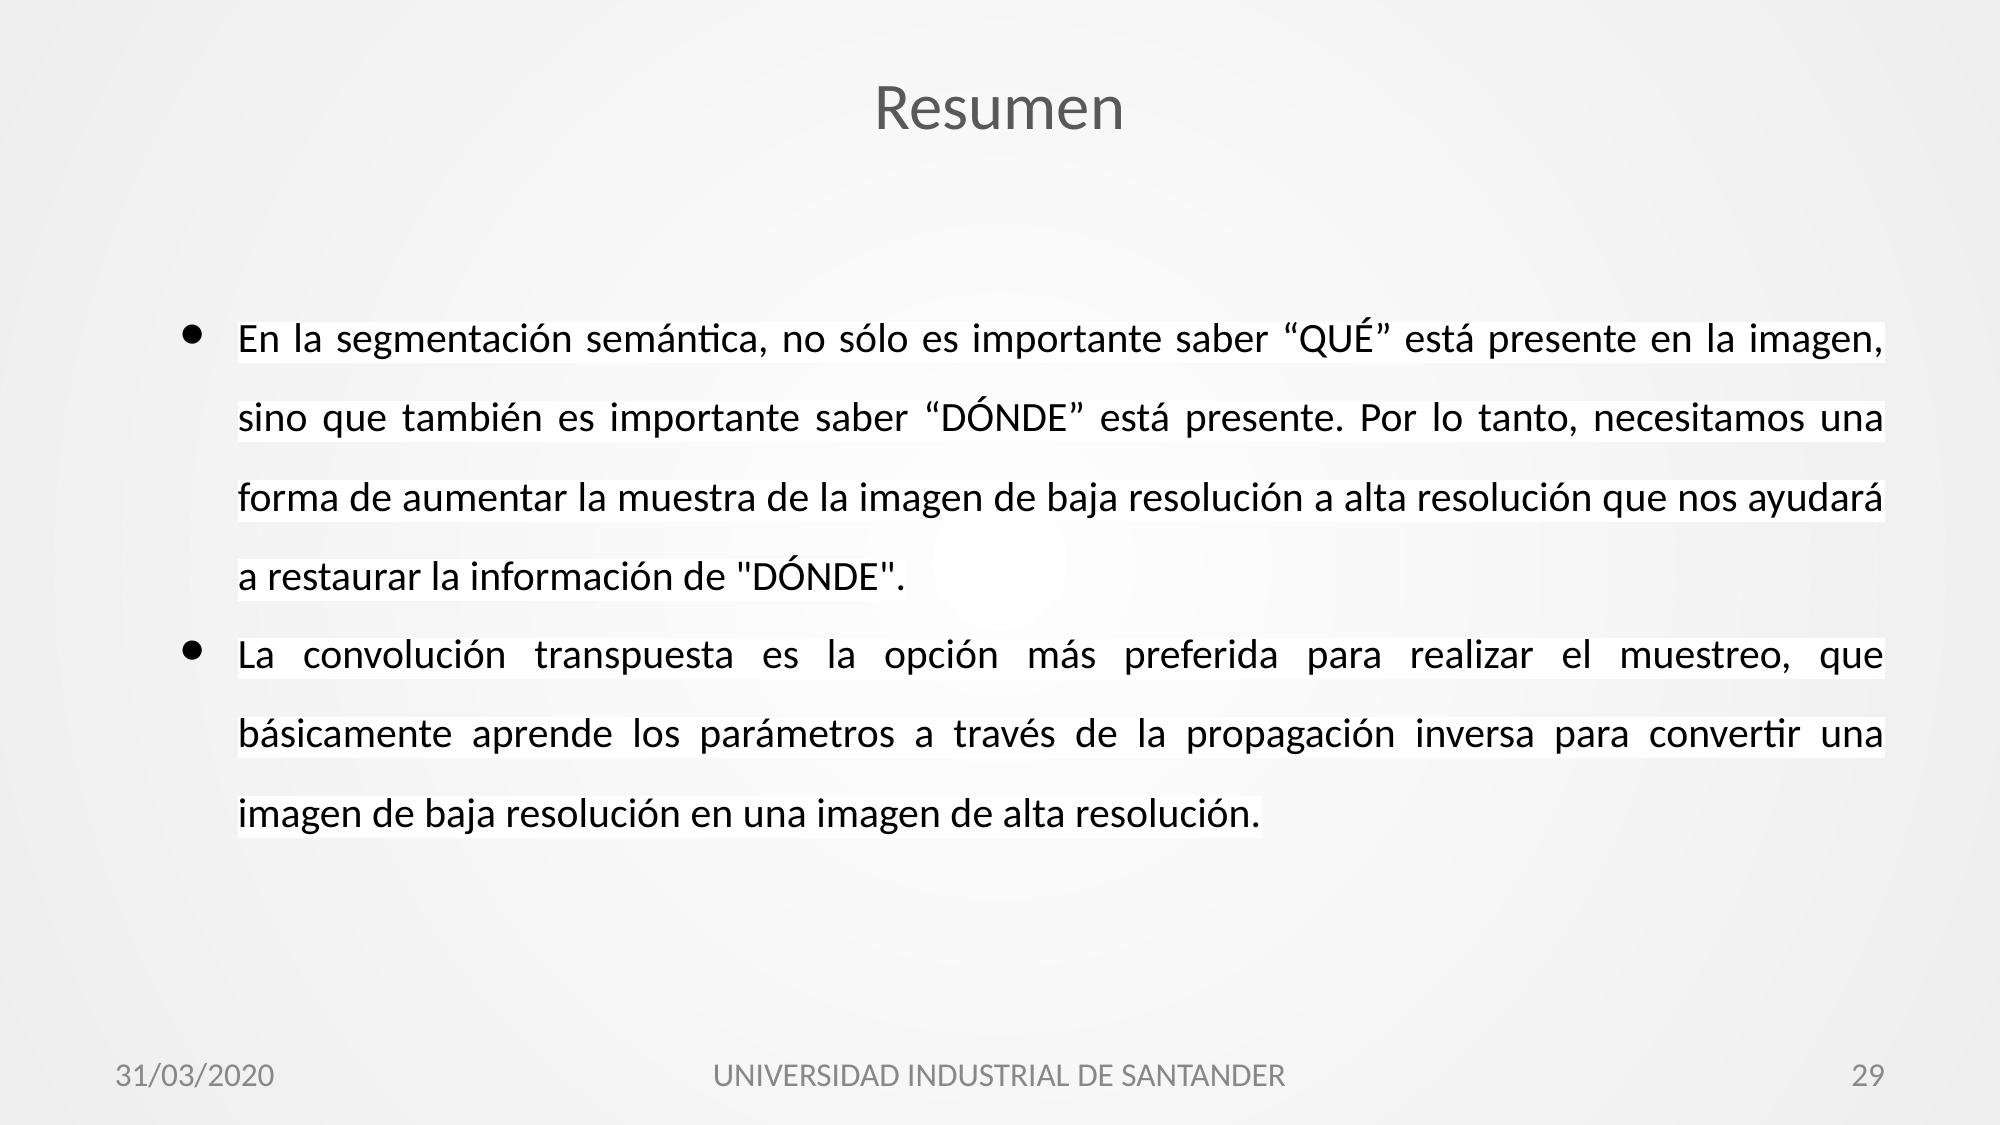

# Resumen
En la segmentación semántica, no sólo es importante saber “QUÉ” está presente en la imagen, sino que también es importante saber “DÓNDE” está presente. Por lo tanto, necesitamos una forma de aumentar la muestra de la imagen de baja resolución a alta resolución que nos ayudará a restaurar la información de "DÓNDE".
La convolución transpuesta es la opción más preferida para realizar el muestreo, que básicamente aprende los parámetros a través de la propagación inversa para convertir una imagen de baja resolución en una imagen de alta resolución.
31/03/2020
UNIVERSIDAD INDUSTRIAL DE SANTANDER
29